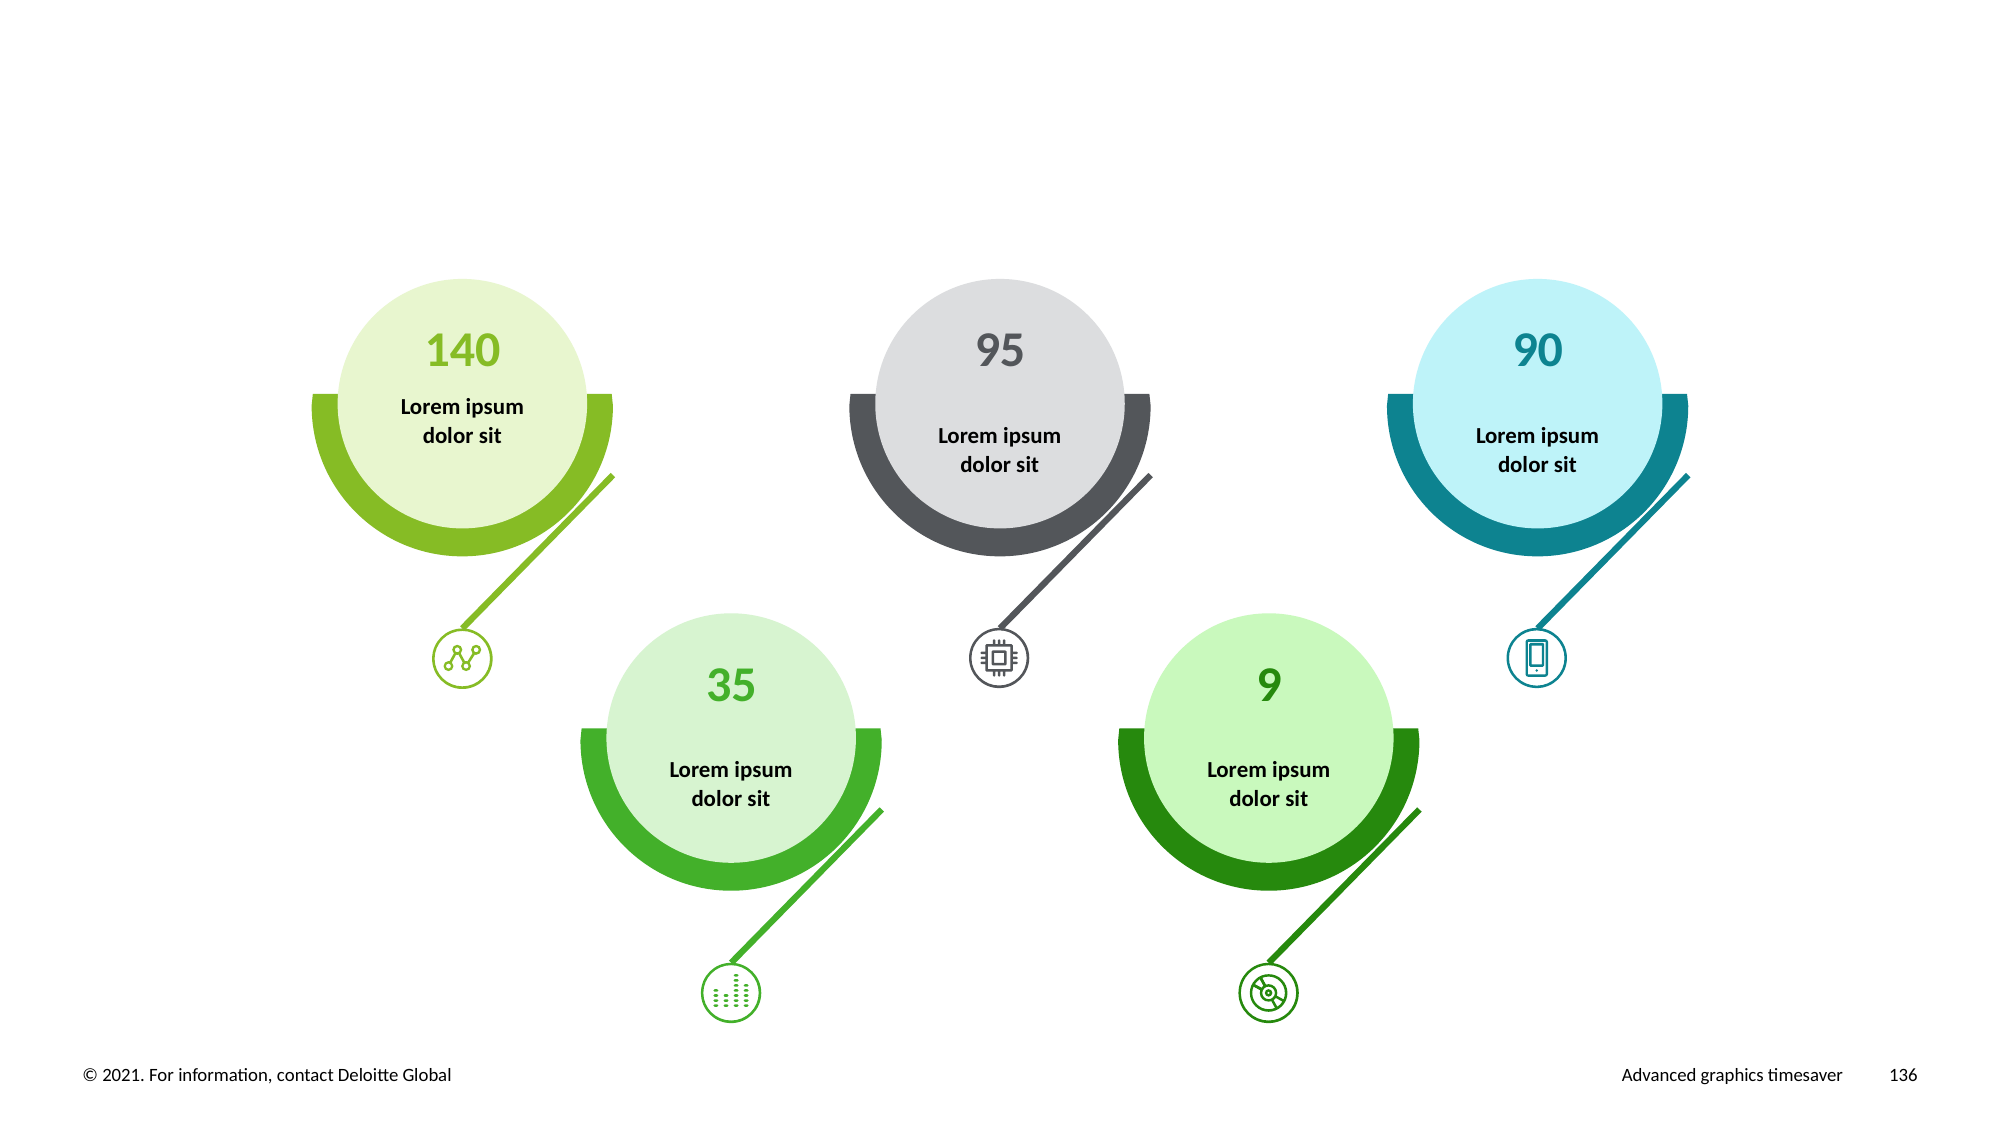

Lorem ipsum dolor sit
Lorem ipsum dolor sit
Lorem ipsum dolor sit
140
95
90

Lorem ipsum dolor sit
Lorem ipsum dolor sit

35
9